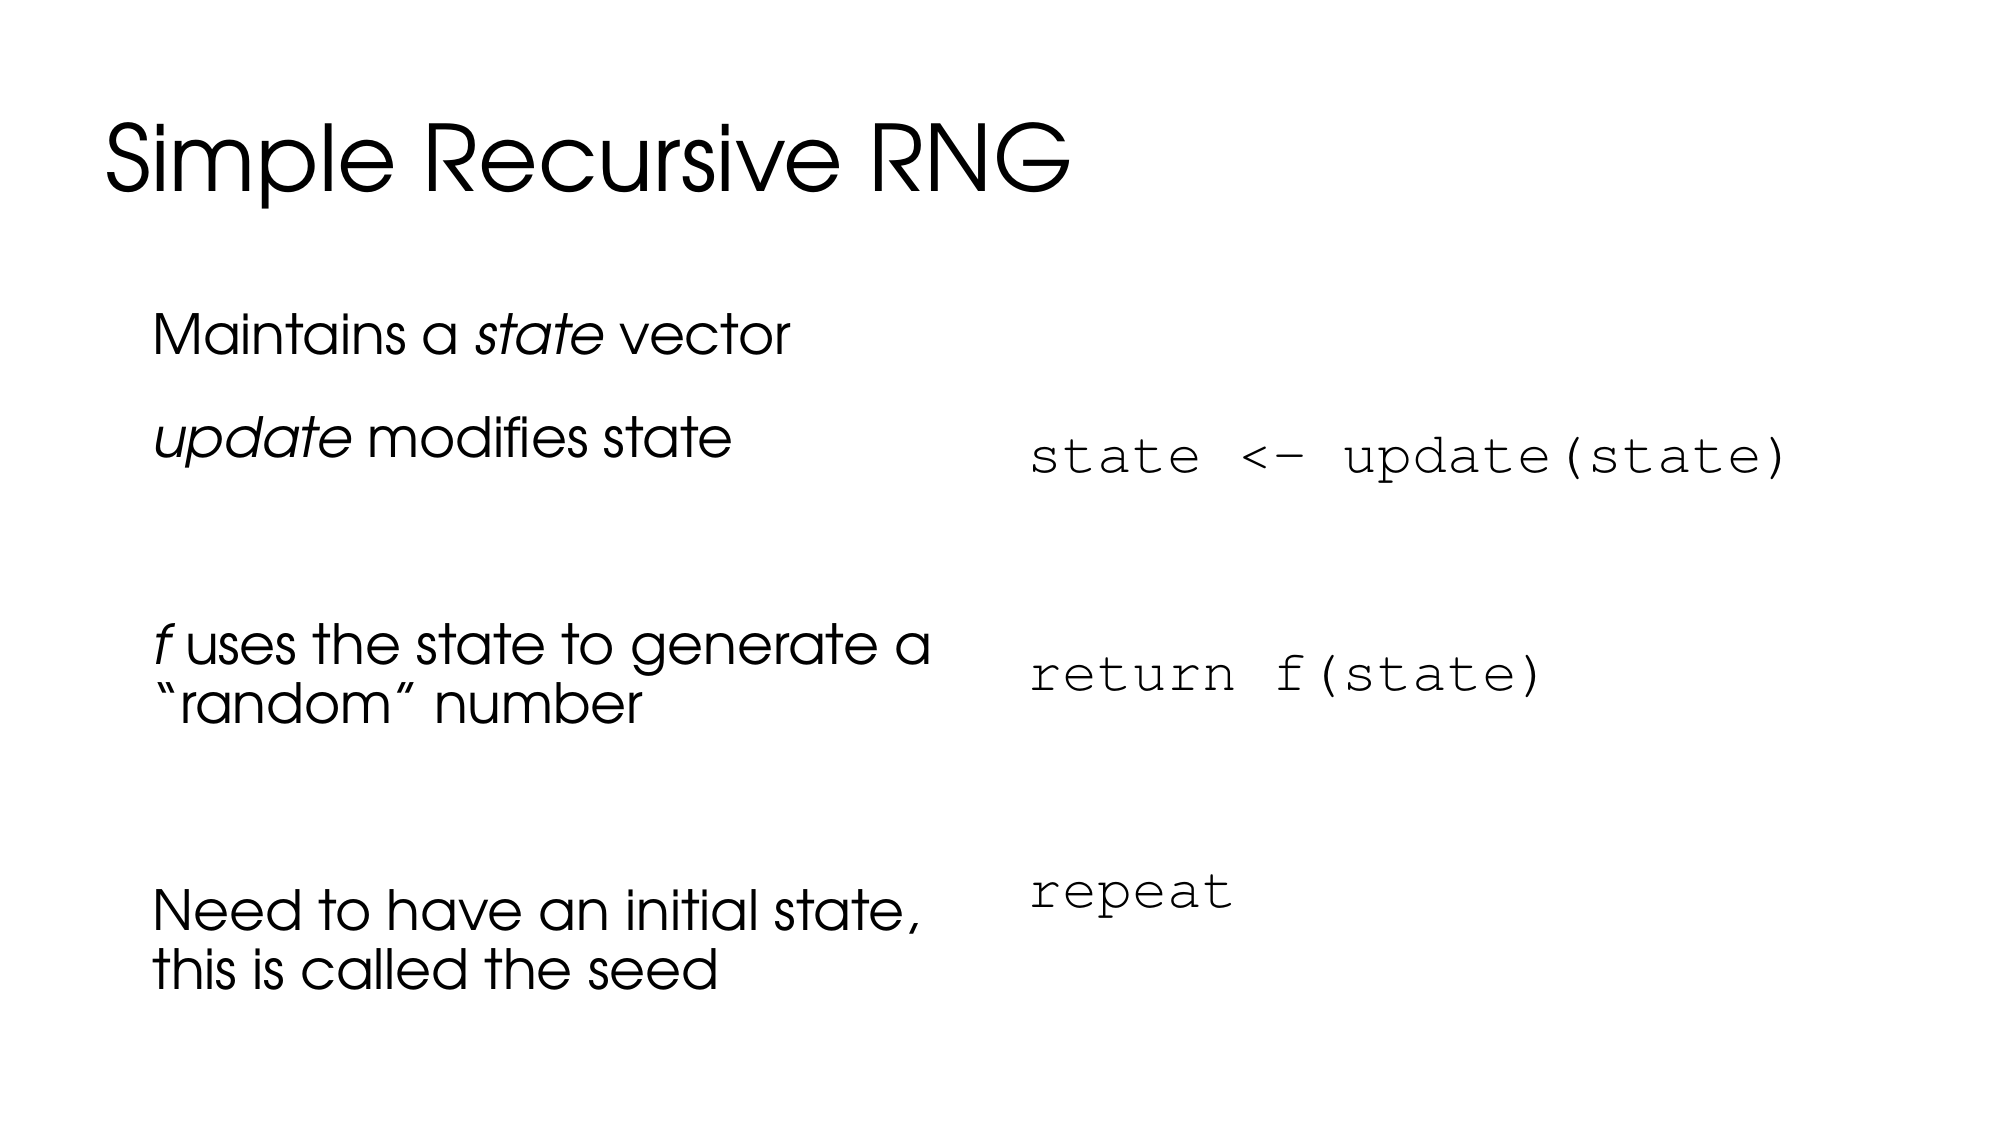

# Simple Recursive RNG
Maintains a state vector
update modifies state

f uses the state to generate a “random” number

Need to have an initial state, this is called the seed

state <- update(state)

return f(state)

repeat